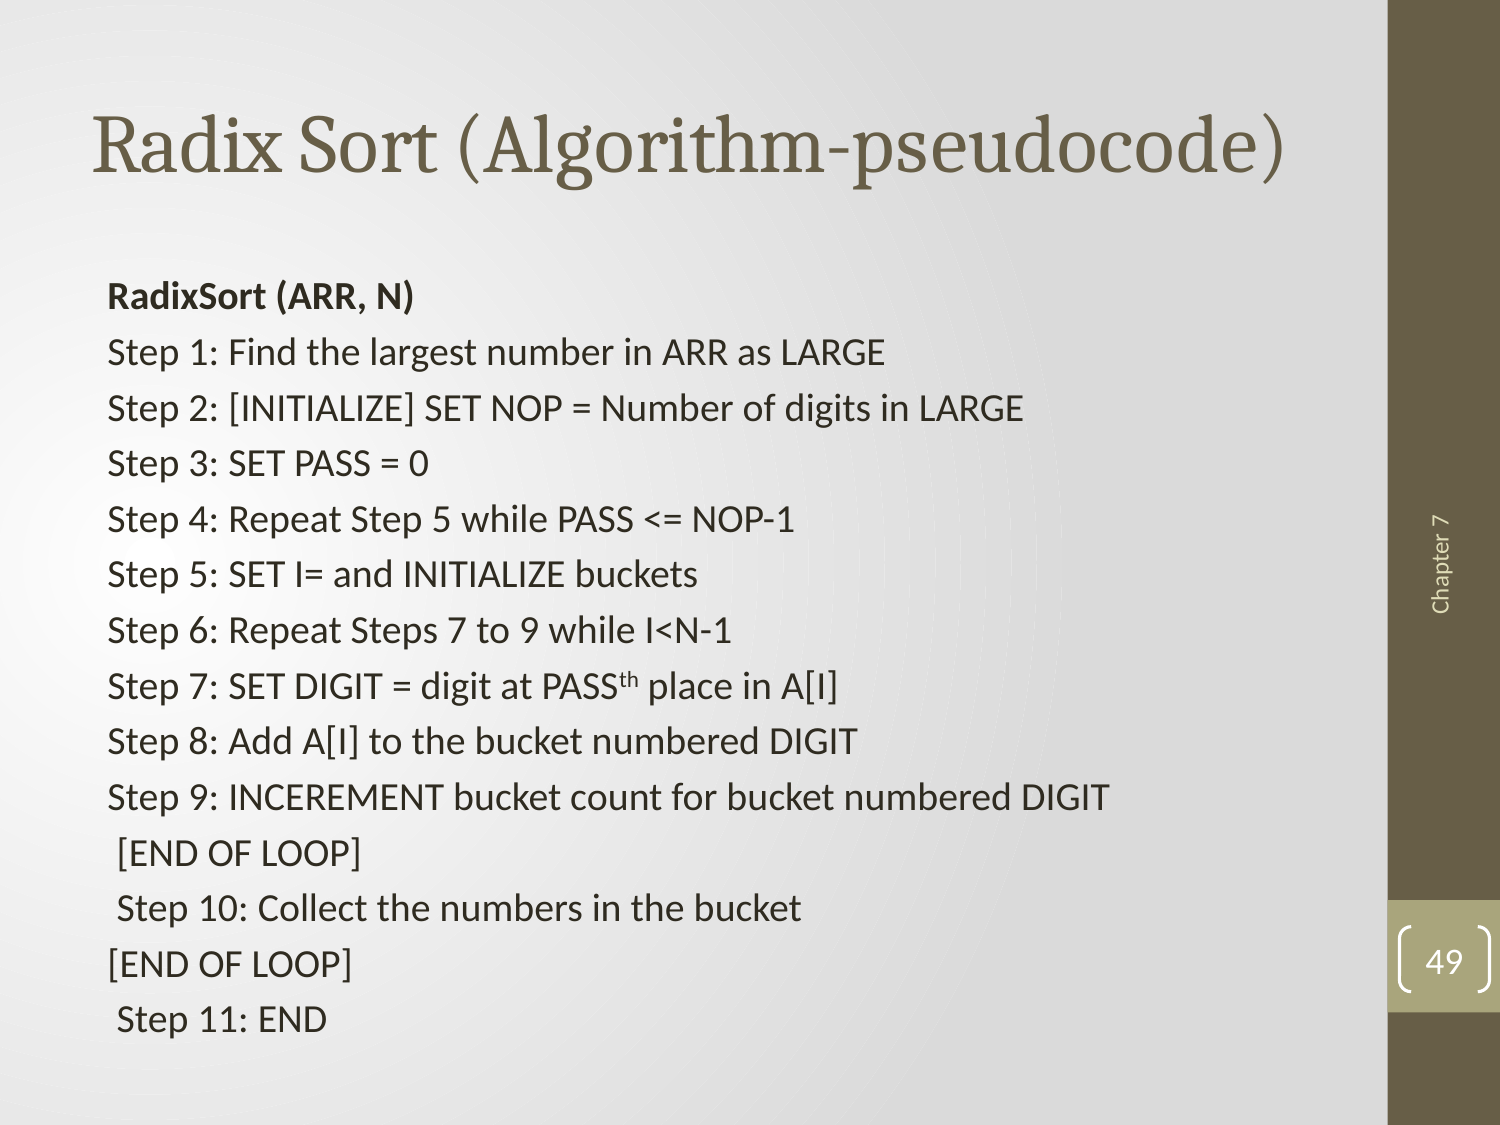

# Radix Sort (Algorithm-pseudocode)
RadixSort (ARR, N)
Step 1: Find the largest number in ARR as LARGE
Step 2: [INITIALIZE] SET NOP = Number of digits in LARGE
Step 3: SET PASS = 0
Step 4: Repeat Step 5 while PASS <= NOP-1
Step 5: SET I= and INITIALIZE buckets
Step 6: Repeat Steps 7 to 9 while I<N-1
Step 7: SET DIGIT = digit at PASSth place in A[I]
Step 8: Add A[I] to the bucket numbered DIGIT
Step 9: INCEREMENT bucket count for bucket numbered DIGIT
	 [END OF LOOP]
 Step 10: Collect the numbers in the bucket
	[END OF LOOP]
 Step 11: END
Chapter 7
49